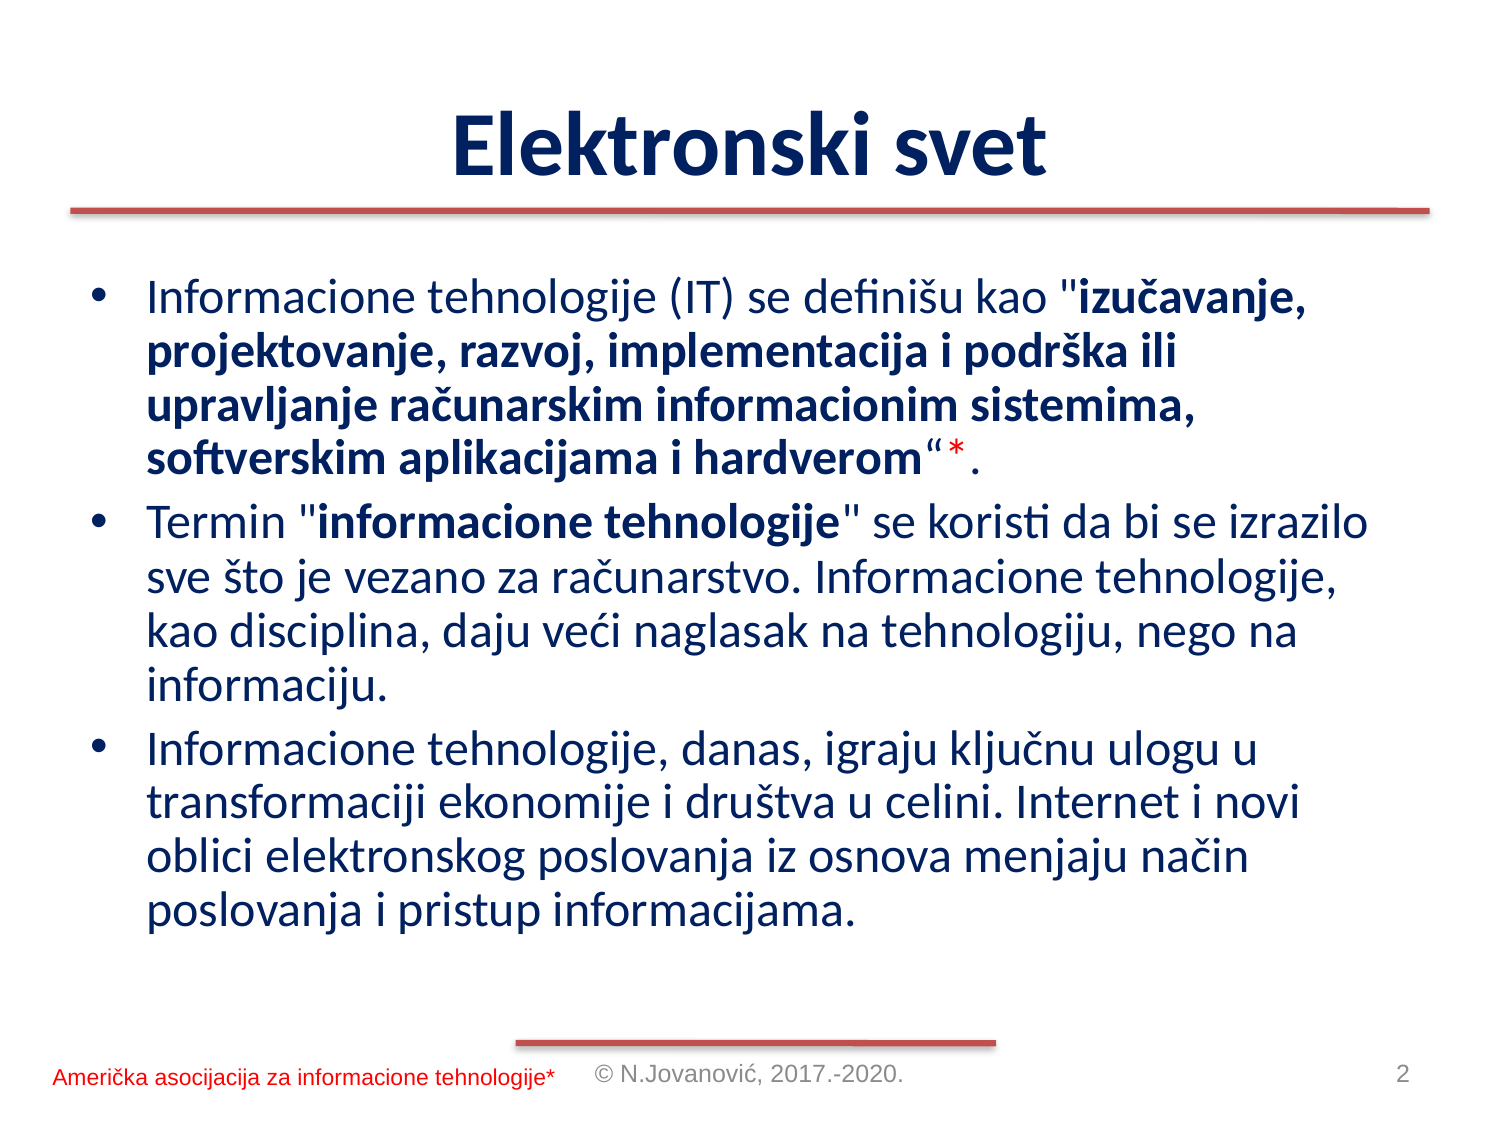

# Elektronski svet
Informacione tehnologije (IT) se definišu kao "izučavanje, projektovanje, razvoj, implementacija i podrška ili upravljanje računarskim informacionim sistemima, softverskim aplikacijama i hardverom“*.
Termin "informacione tehnologije" se koristi da bi se izrazilo sve što je vezano za računarstvo. Informacione tehnologije, kao disciplina, daju veći naglasak na tehnologiju, nego na informaciju.
Informacione tehnologije, danas, igraju ključnu ulogu u transformaciji ekonomije i društva u celini. Internet i novi oblici elektronskog poslovanja iz osnova menjaju način poslovanja i pristup informacijama.
© N.Jovanović, 2017.-2020.
2
Američka asocijacija za informacione tehnologije*